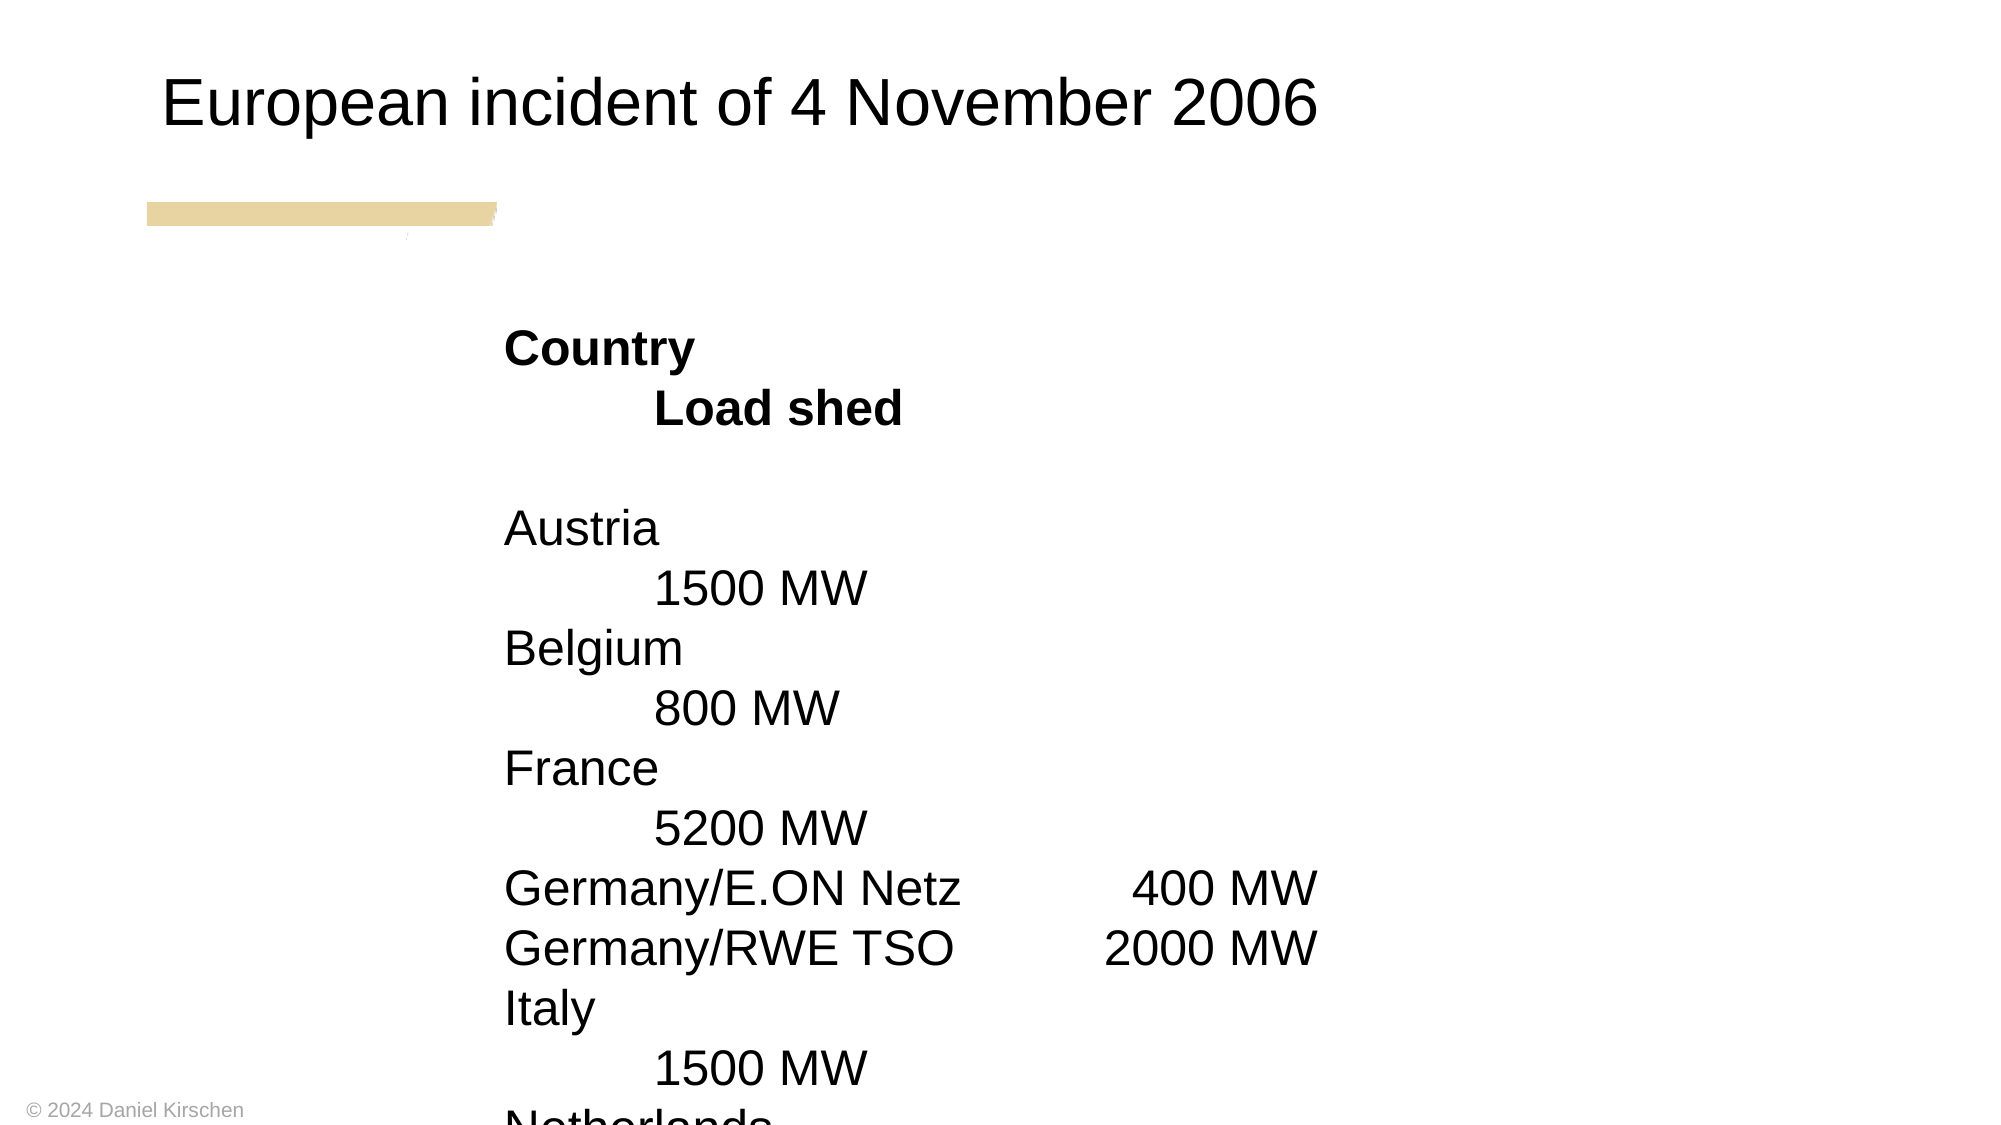

European incident of 4 November 2006
Country 					Load shed

Austria					1500 MW
Belgium			  		800 MW
France					5200 MW
Germany/E.ON Netz 	  400 MW
Germany/RWE TSO 	2000 MW
Italy						1500 MW
Netherlands		  		400 MW
Portugal 		  			500 MW
Spain						1050 MW